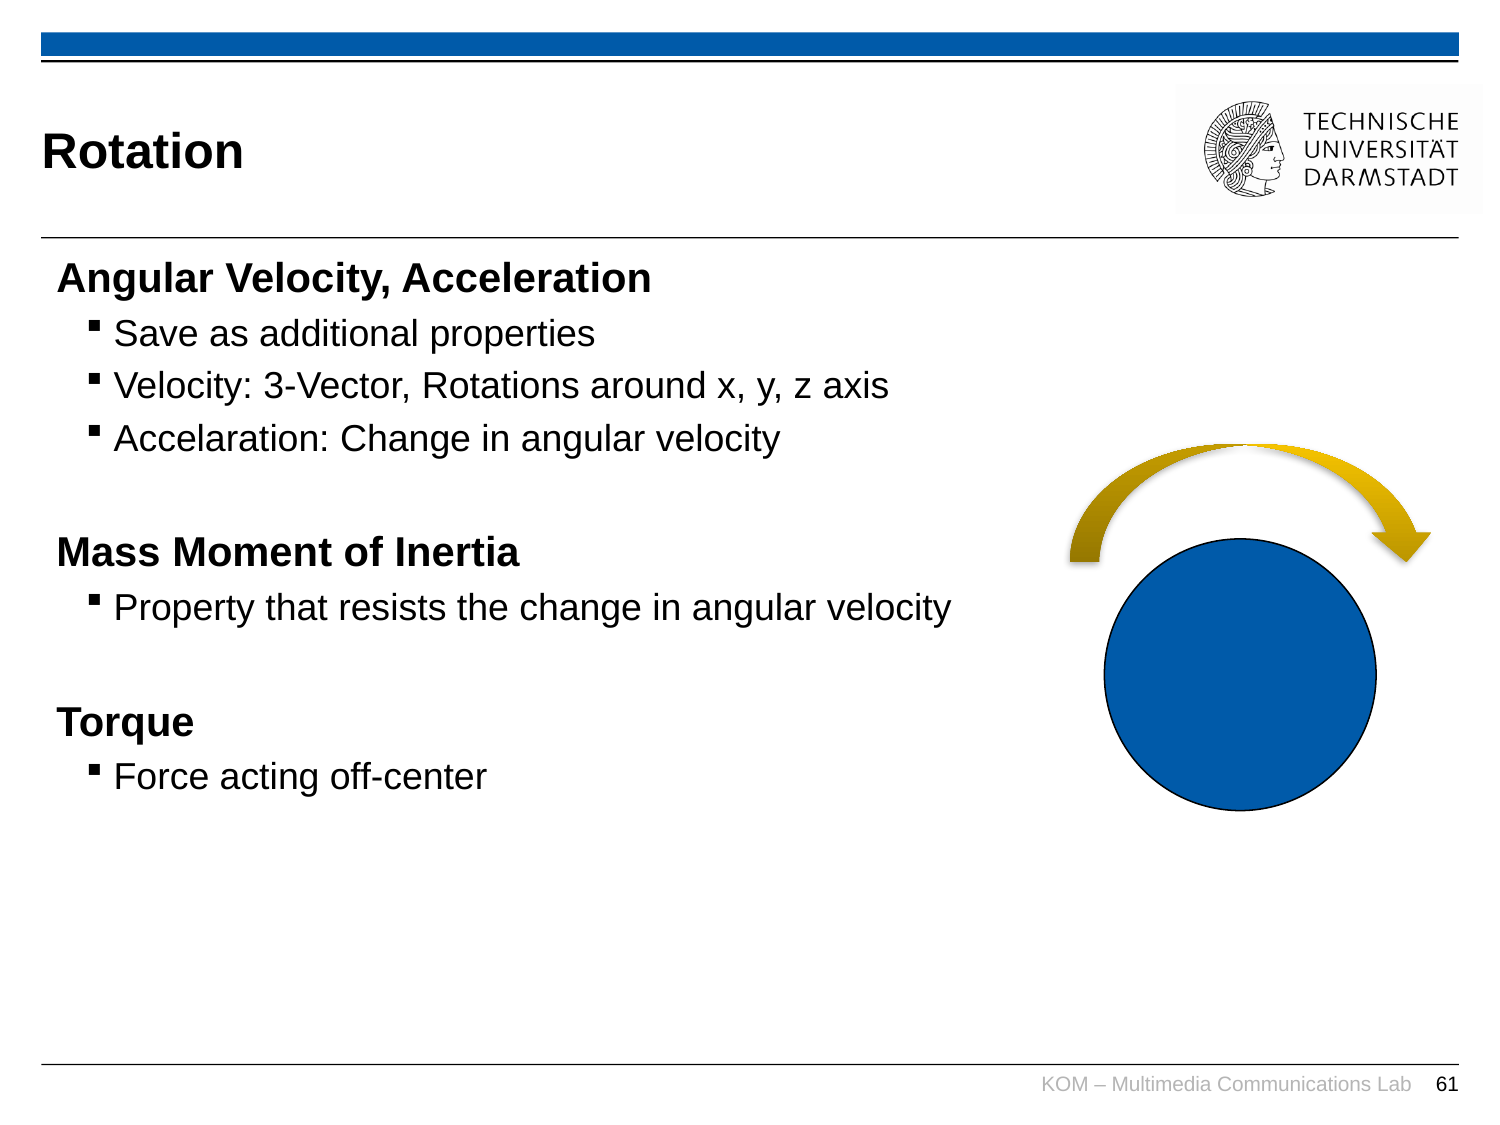

# Rotation
Angular Velocity, Acceleration
Save as additional properties
Velocity: 3-Vector, Rotations around x, y, z axis
Accelaration: Change in angular velocity

Mass Moment of Inertia
Property that resists the change in angular velocity

Torque
Force acting off-center